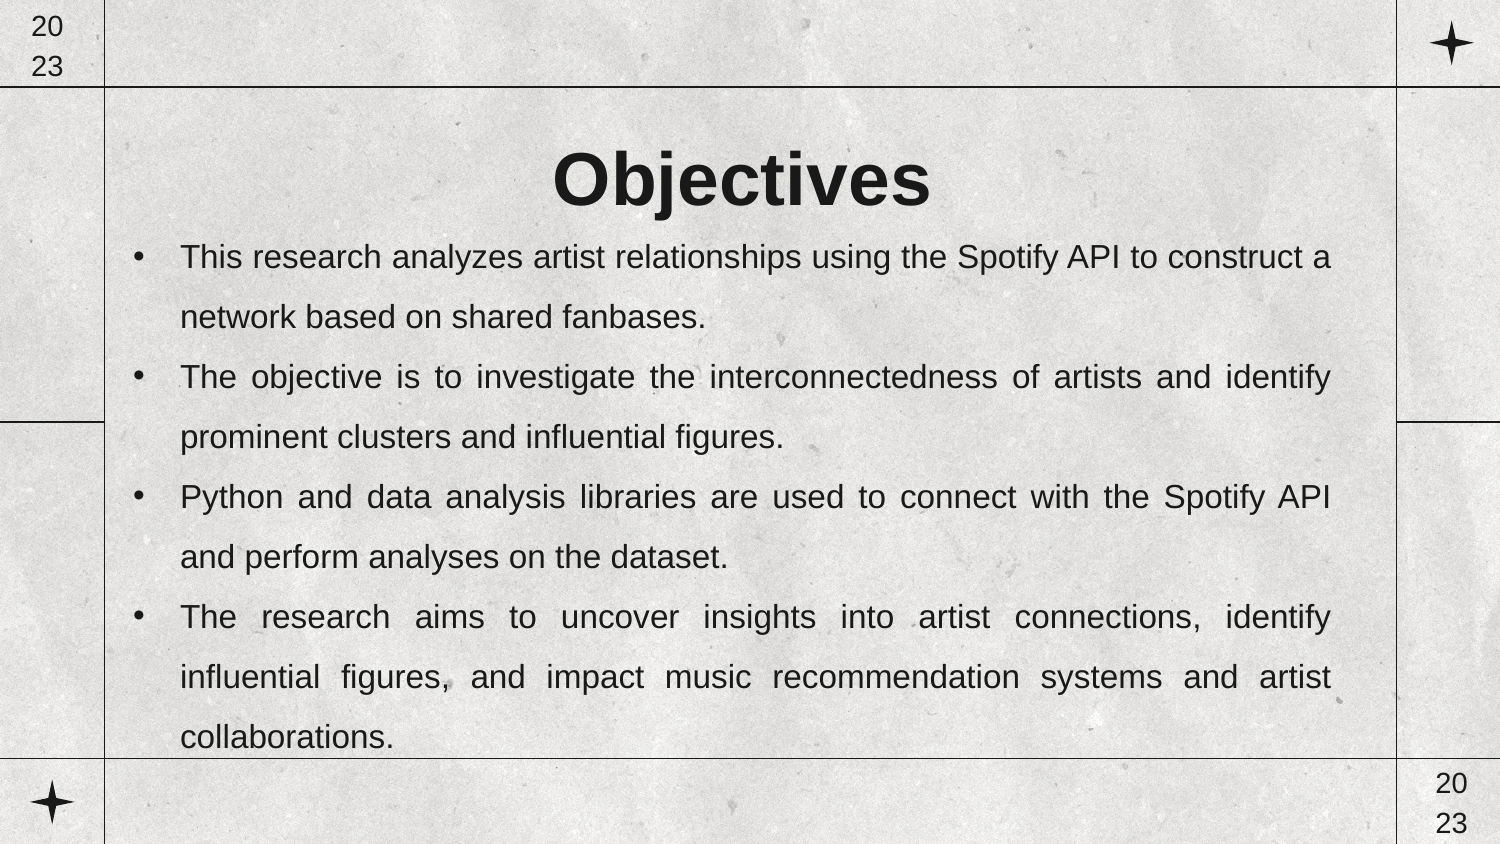

# Objectives
This research analyzes artist relationships using the Spotify API to construct a network based on shared fanbases.
The objective is to investigate the interconnectedness of artists and identify prominent clusters and influential figures.
Python and data analysis libraries are used to connect with the Spotify API and perform analyses on the dataset.
The research aims to uncover insights into artist connections, identify influential figures, and impact music recommendation systems and artist collaborations.